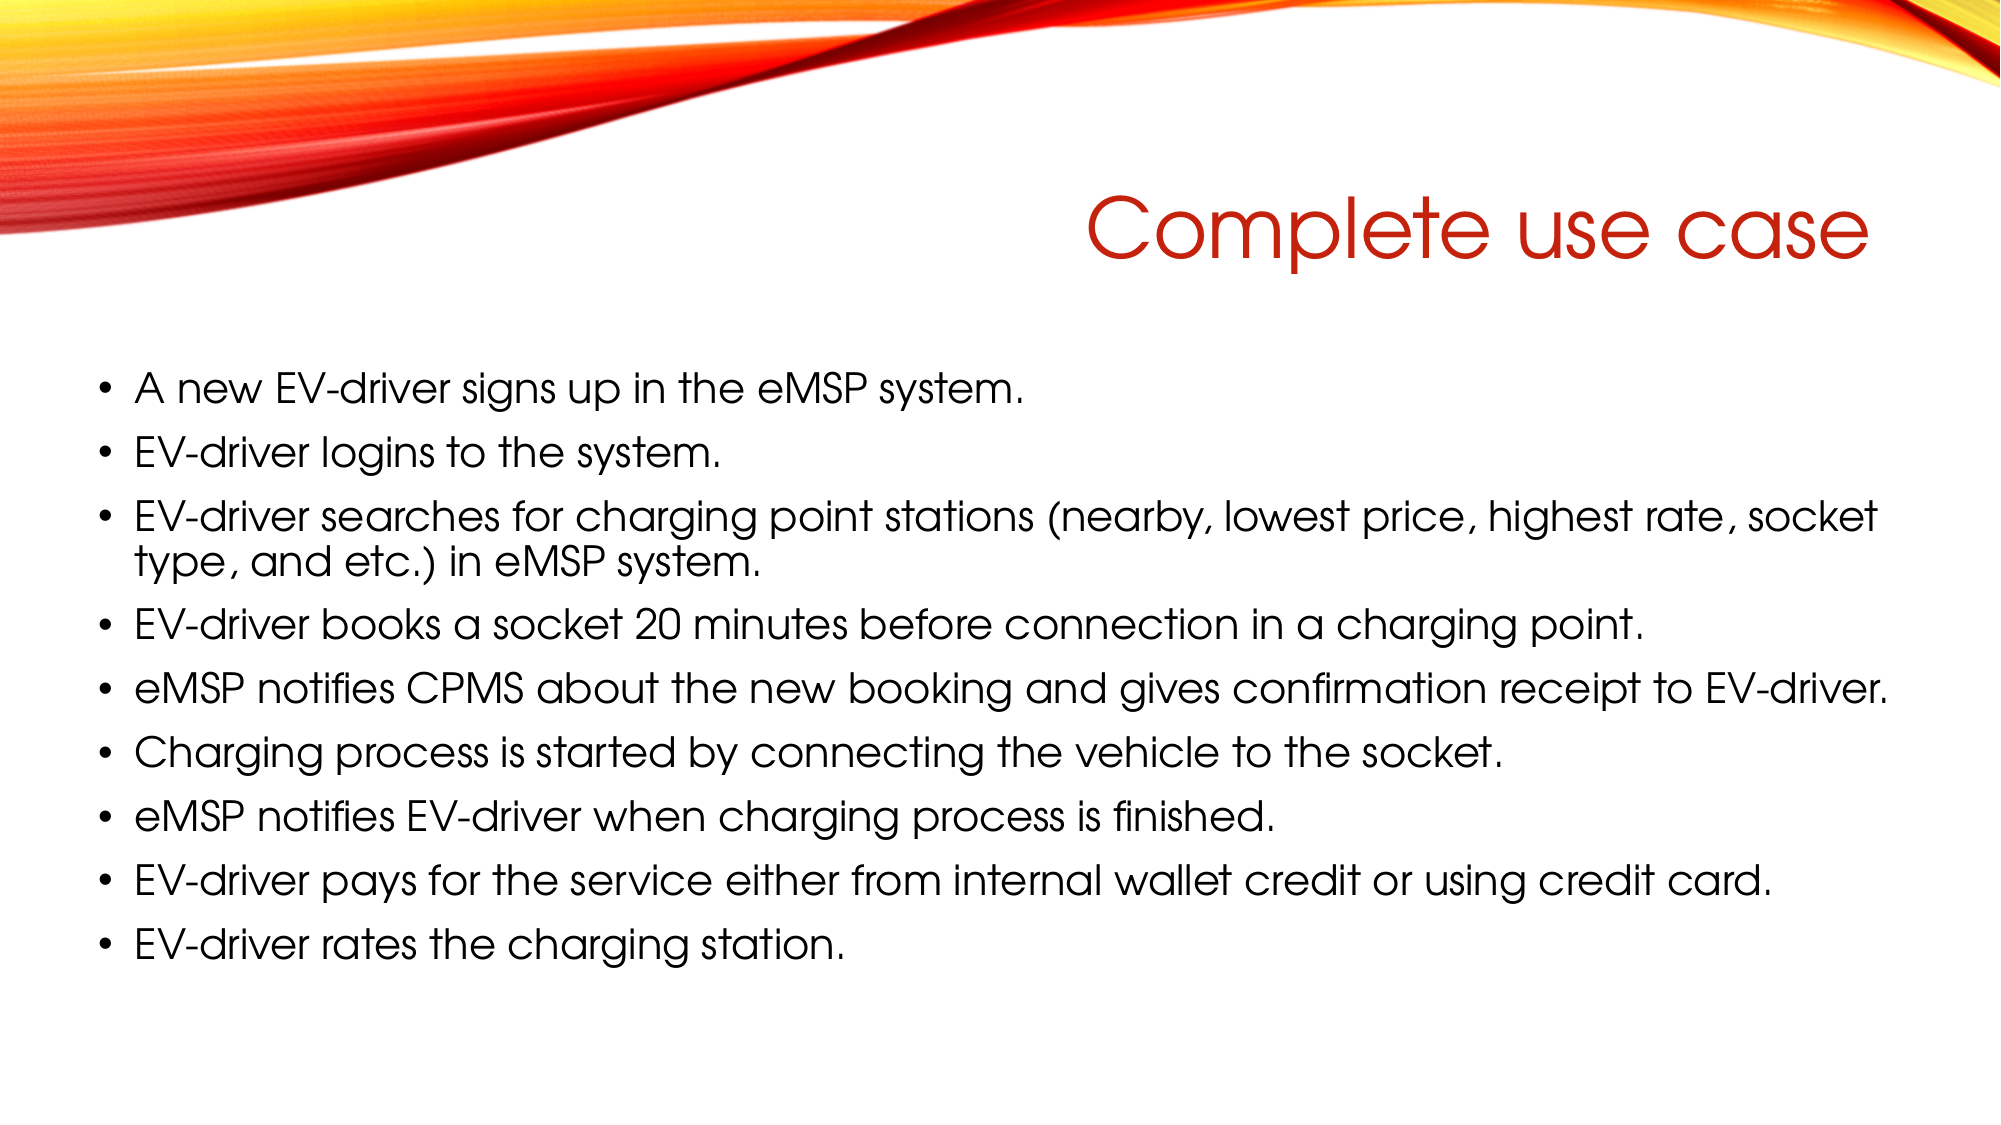

# Complete use case
A new EV-driver signs up in the eMSP system.
EV-driver logins to the system.
EV-driver searches for charging point stations (nearby, lowest price, highest rate, socket type, and etc.) in eMSP system.
EV-driver books a socket 20 minutes before connection in a charging point.
eMSP notifies CPMS about the new booking and gives confirmation receipt to EV-driver.
Charging process is started by connecting the vehicle to the socket.
eMSP notifies EV-driver when charging process is finished.
EV-driver pays for the service either from internal wallet credit or using credit card.
EV-driver rates the charging station.